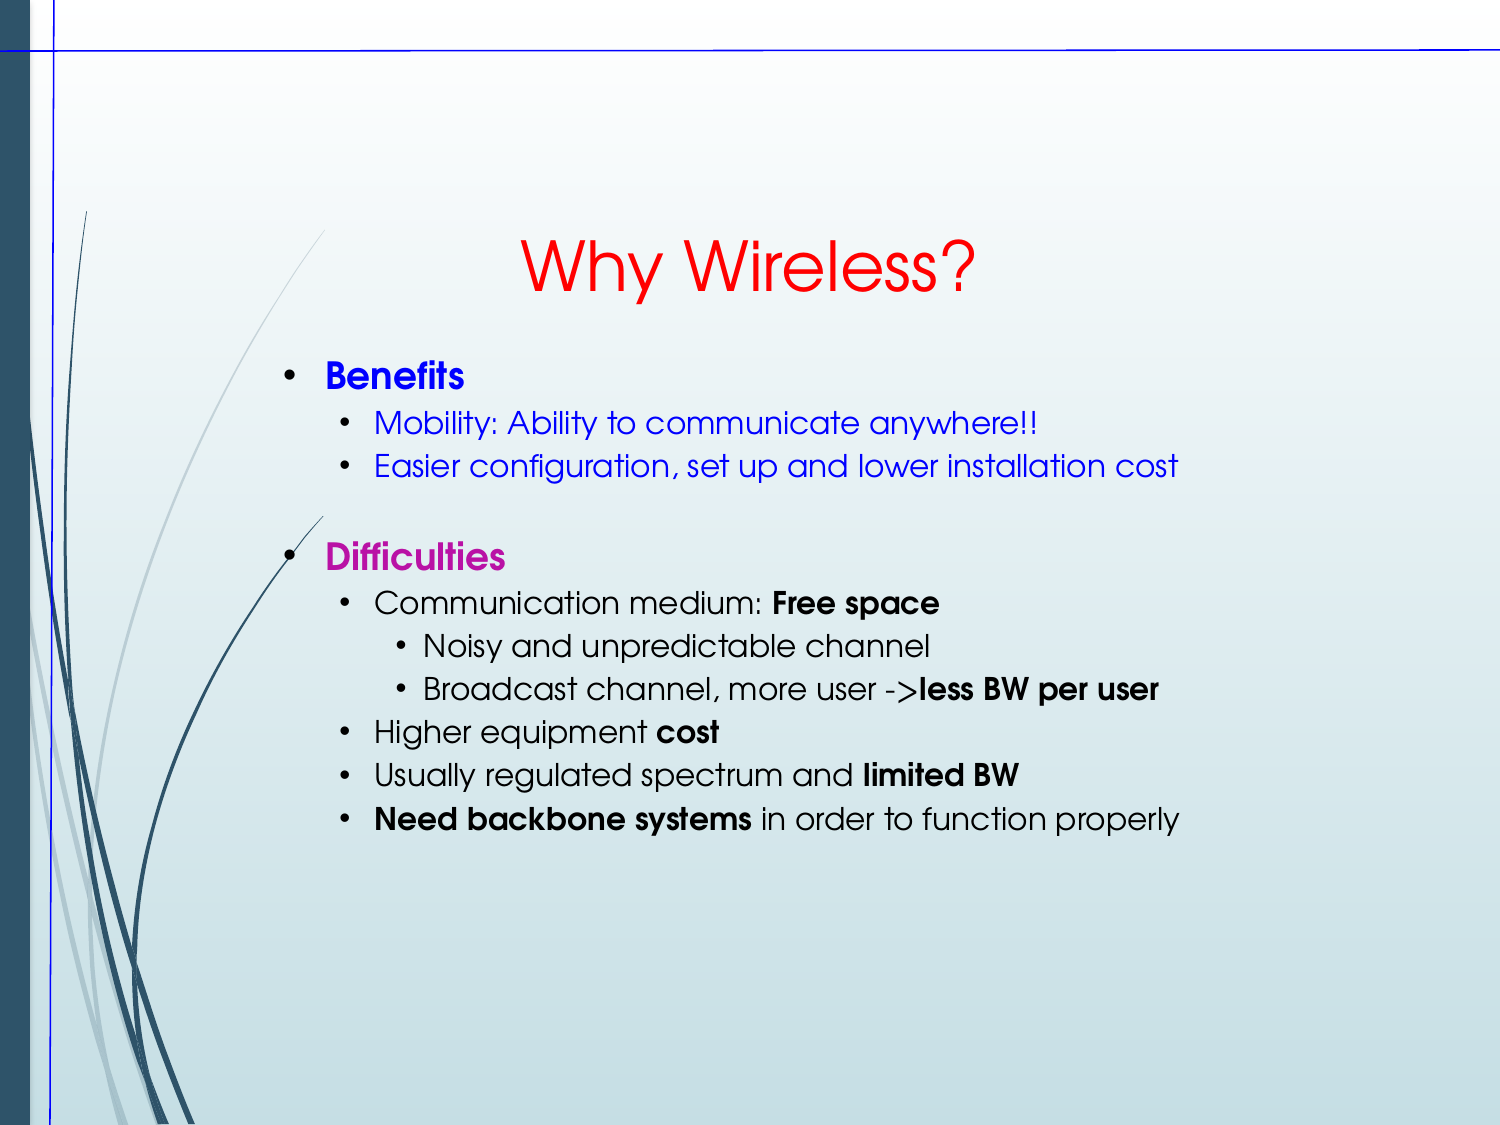

Why Wireless?
Benefits
Mobility: Ability to communicate anywhere!!
Easier configuration, set up and lower installation cost

Difficulties
Communication medium: Free space
Noisy and unpredictable channel
Broadcast channel, more user ->less BW per user
Higher equipment cost
Usually regulated spectrum and limited BW
Need backbone systems in order to function properly